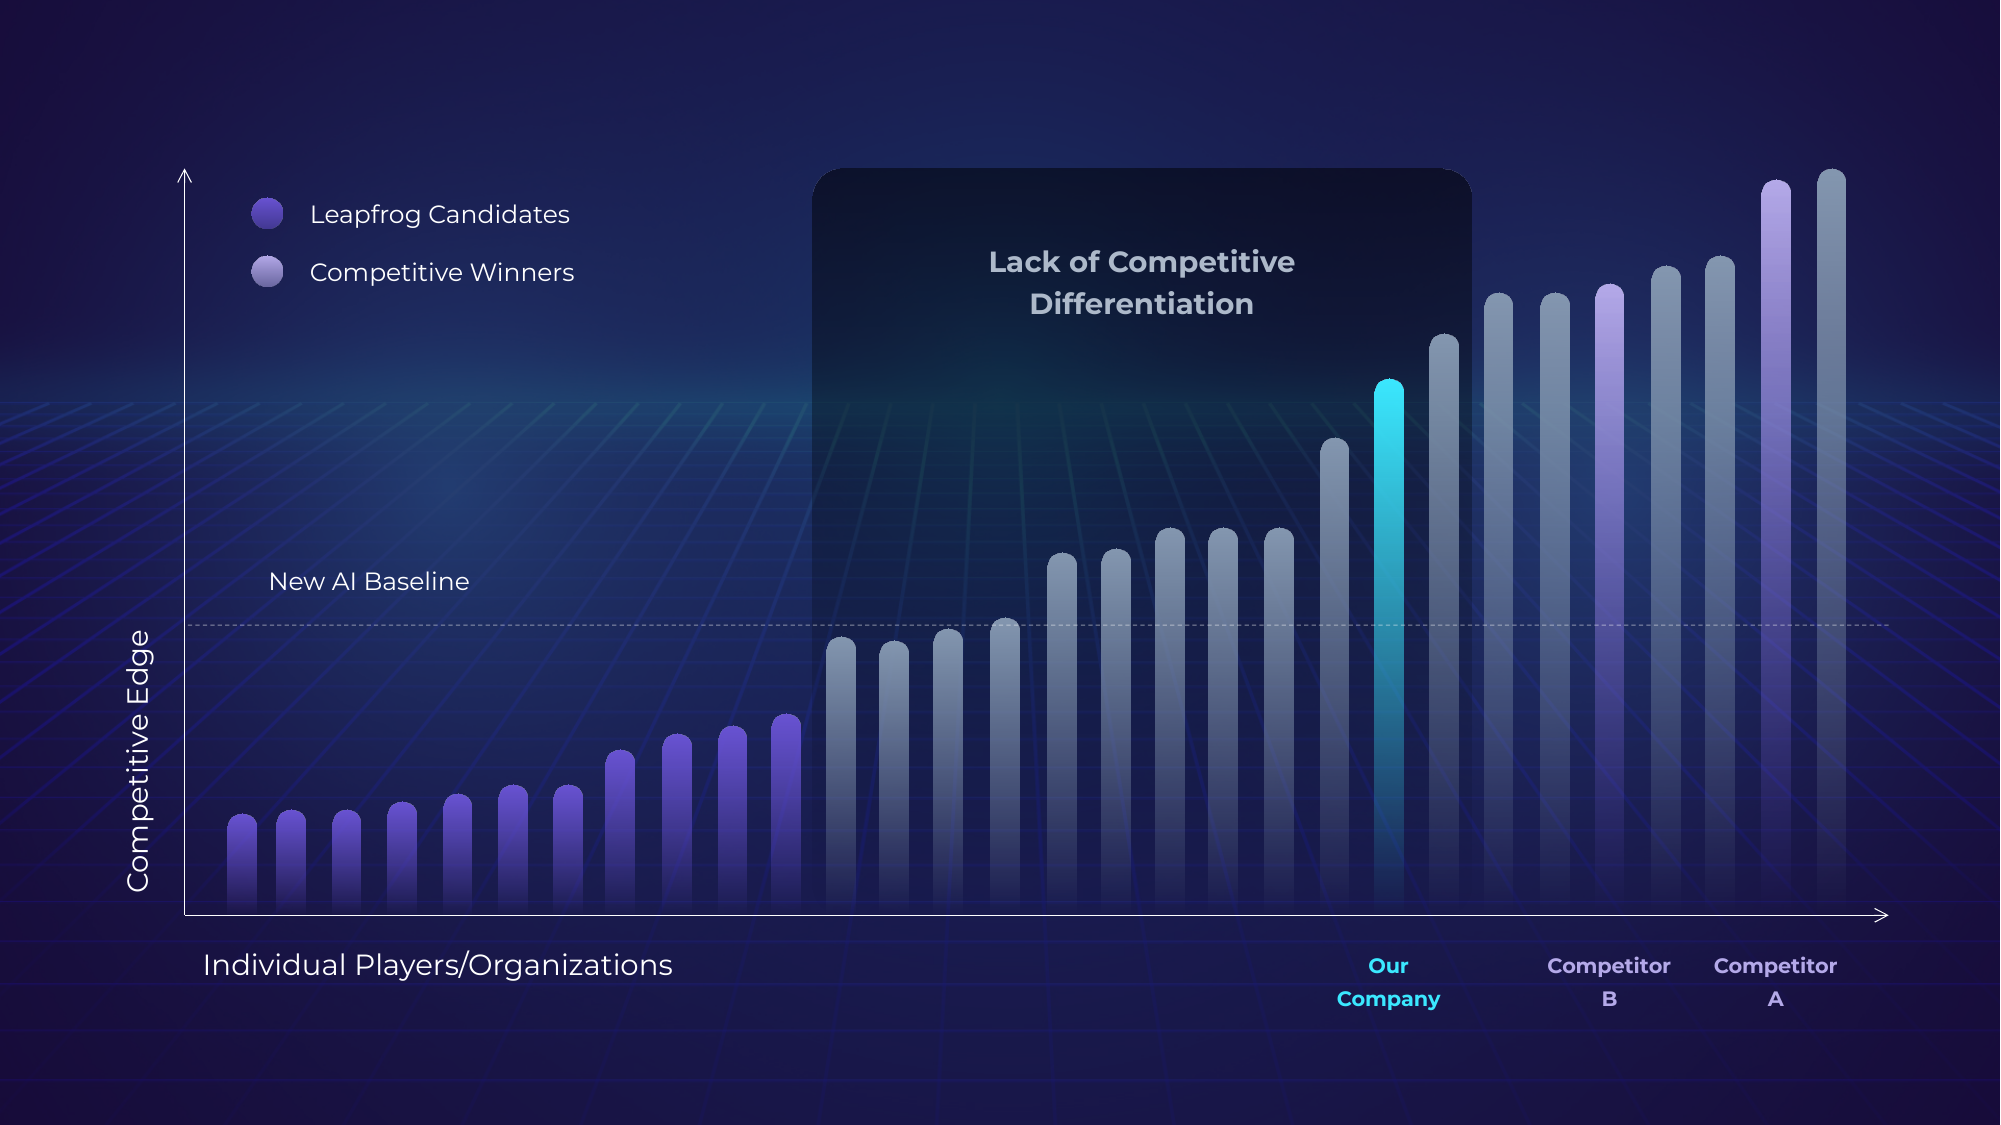

Lack of Competitive
Differentiation

Leapfrog Candidates

Competitive Winners

New AI Baseline

Competitive Edge

Our
Company
Competitor
B
Competitor
A
Individual Players/Organizations